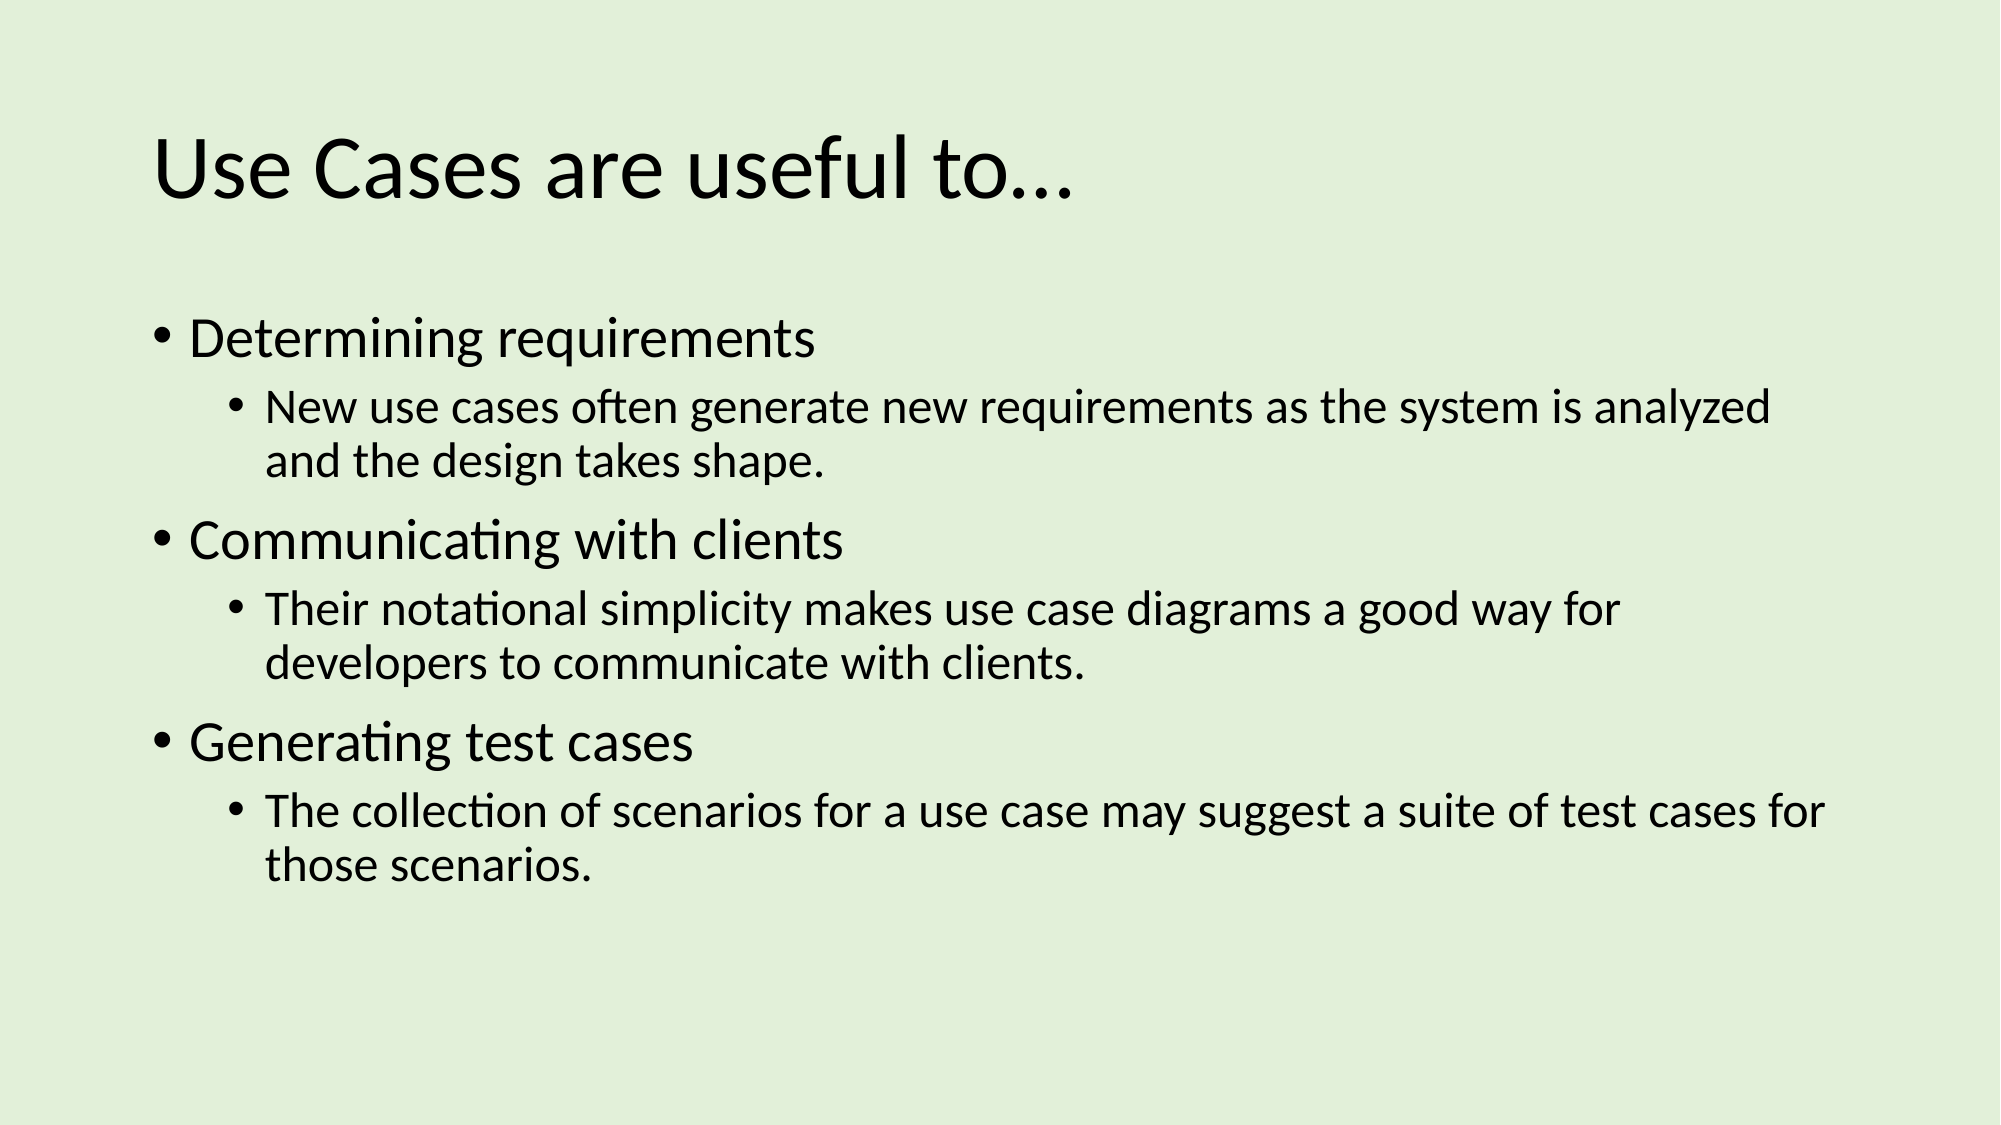

# Use Cases are useful to…
Determining requirements
New use cases often generate new requirements as the system is analyzed and the design takes shape.
Communicating with clients
Their notational simplicity makes use case diagrams a good way for developers to communicate with clients.
Generating test cases
The collection of scenarios for a use case may suggest a suite of test cases for those scenarios.